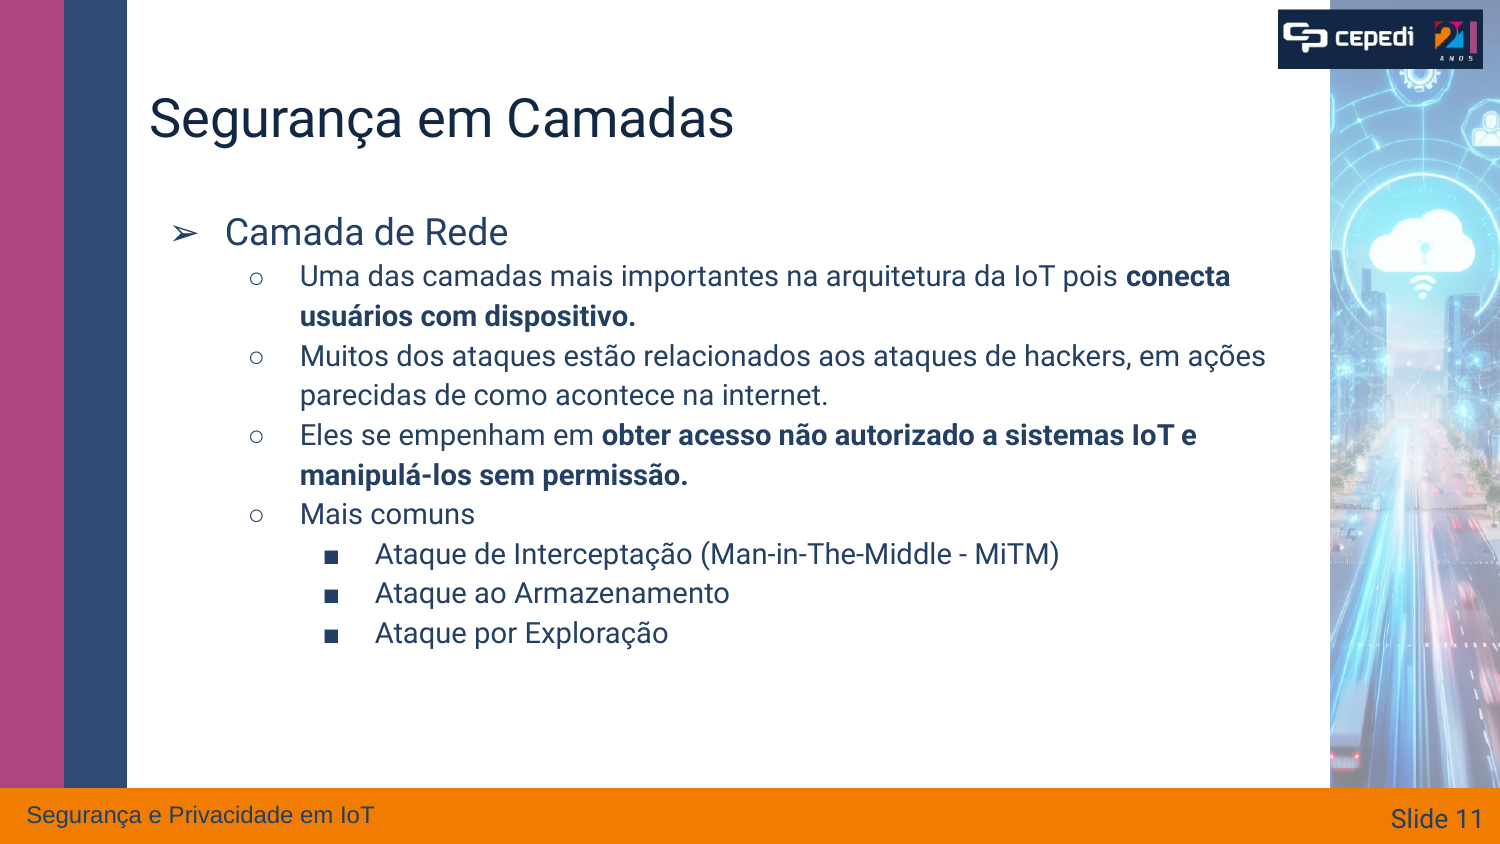

# Segurança em Camadas
Camada de Rede
Uma das camadas mais importantes na arquitetura da IoT pois conecta usuários com dispositivo.
Muitos dos ataques estão relacionados aos ataques de hackers, em ações parecidas de como acontece na internet.
Eles se empenham em obter acesso não autorizado a sistemas IoT e manipulá-los sem permissão.
Mais comuns
Ataque de Interceptação (Man-in-The-Middle - MiTM)
Ataque ao Armazenamento
Ataque por Exploração
Segurança e Privacidade em IoT
Slide 11